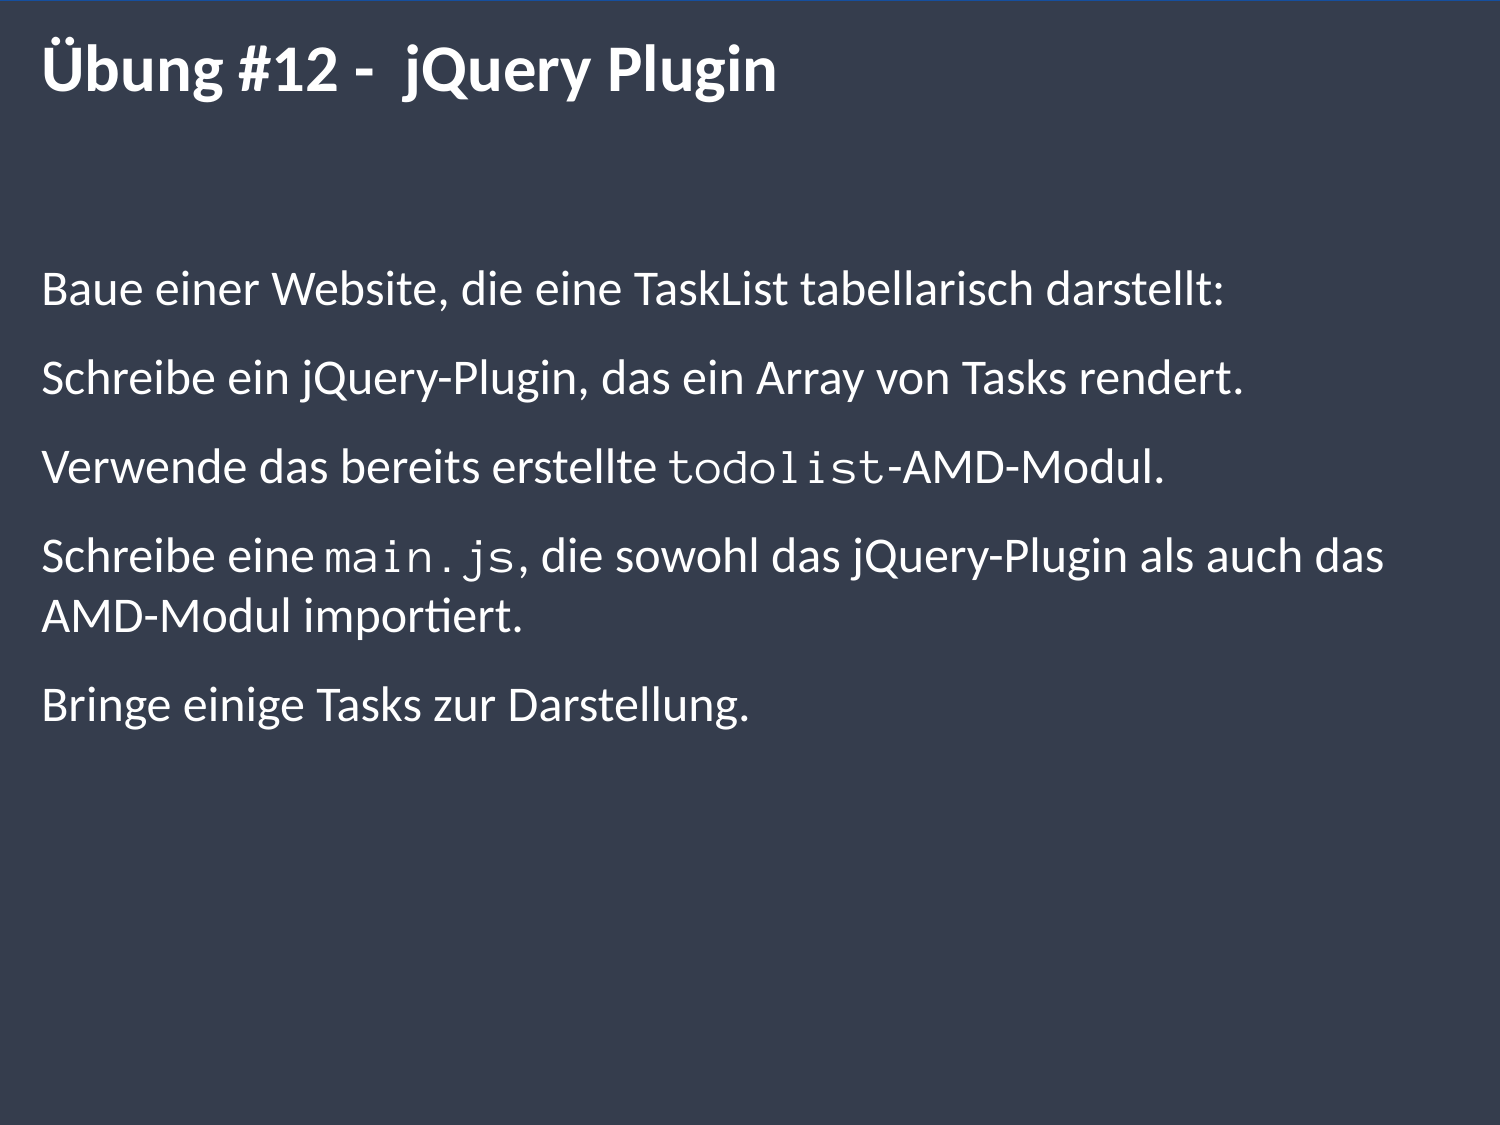

# Übung #12 -  jQuery Plugin
Baue einer Website, die eine TaskList tabellarisch darstellt:
Schreibe ein jQuery-Plugin, das ein Array von Tasks rendert.
Verwende das bereits erstellte todolist-AMD-Modul.
Schreibe eine main.js, die sowohl das jQuery-Plugin als auch das AMD-Modul importiert.
Bringe einige Tasks zur Darstellung.